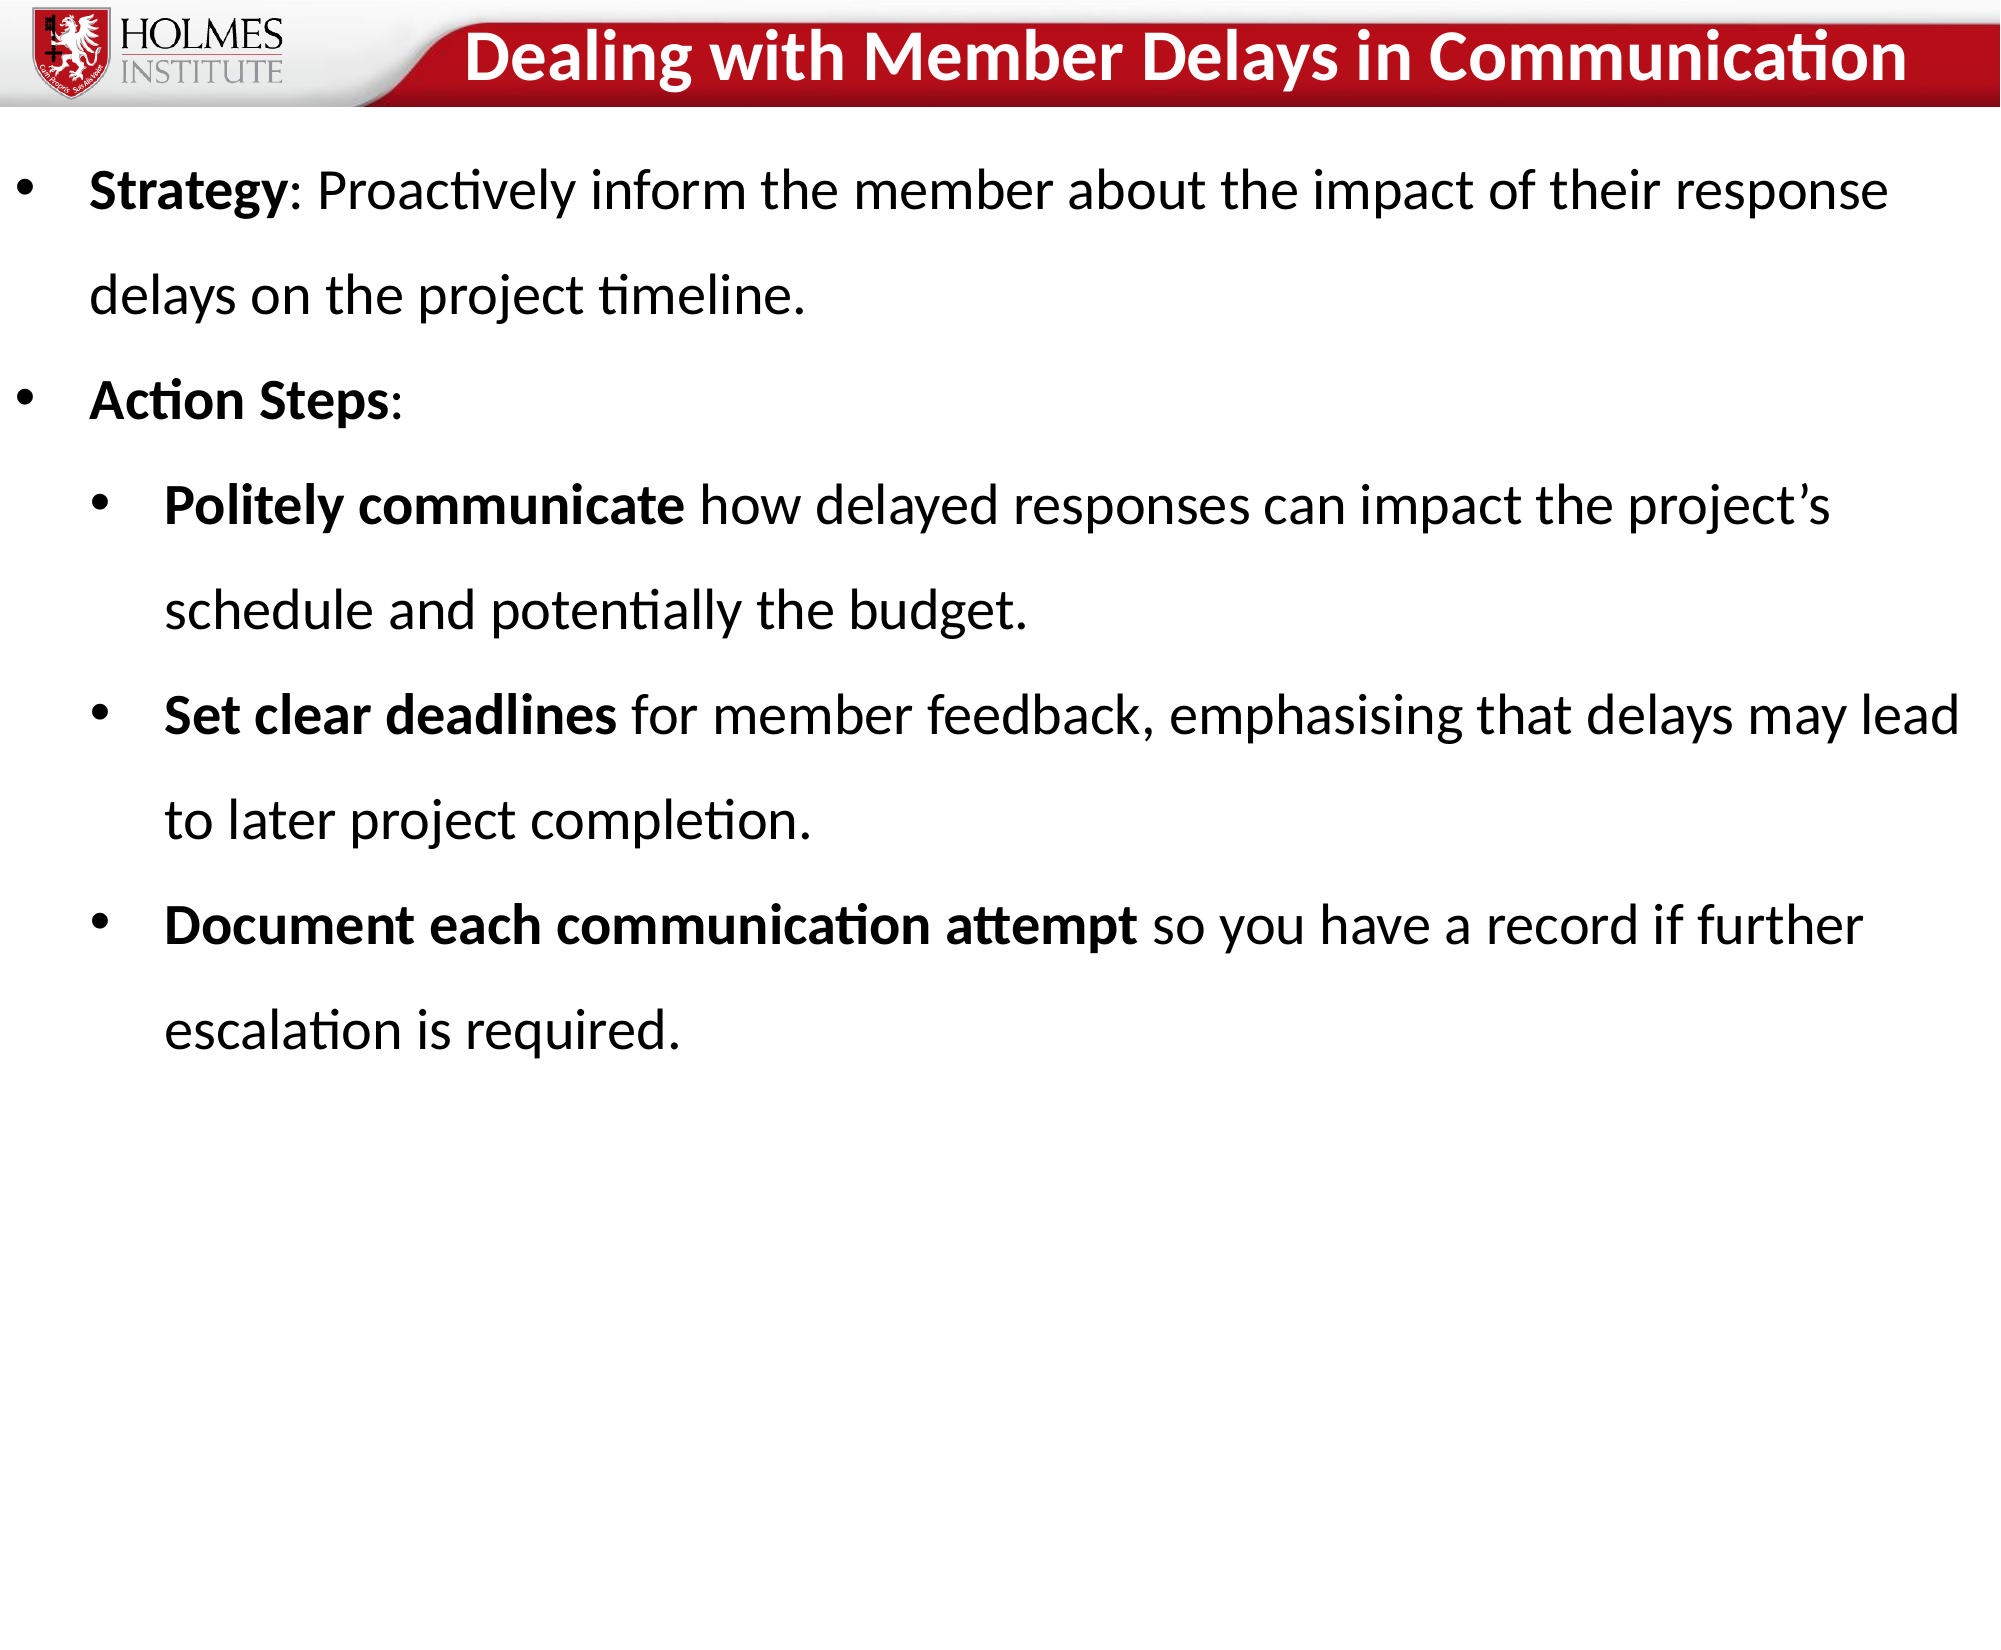

Dealing with Member Delays in Communication
Strategy: Proactively inform the member about the impact of their response delays on the project timeline.
Action Steps:
Politely communicate how delayed responses can impact the project’s schedule and potentially the budget.
Set clear deadlines for member feedback, emphasising that delays may lead to later project completion.
Document each communication attempt so you have a record if further escalation is required.